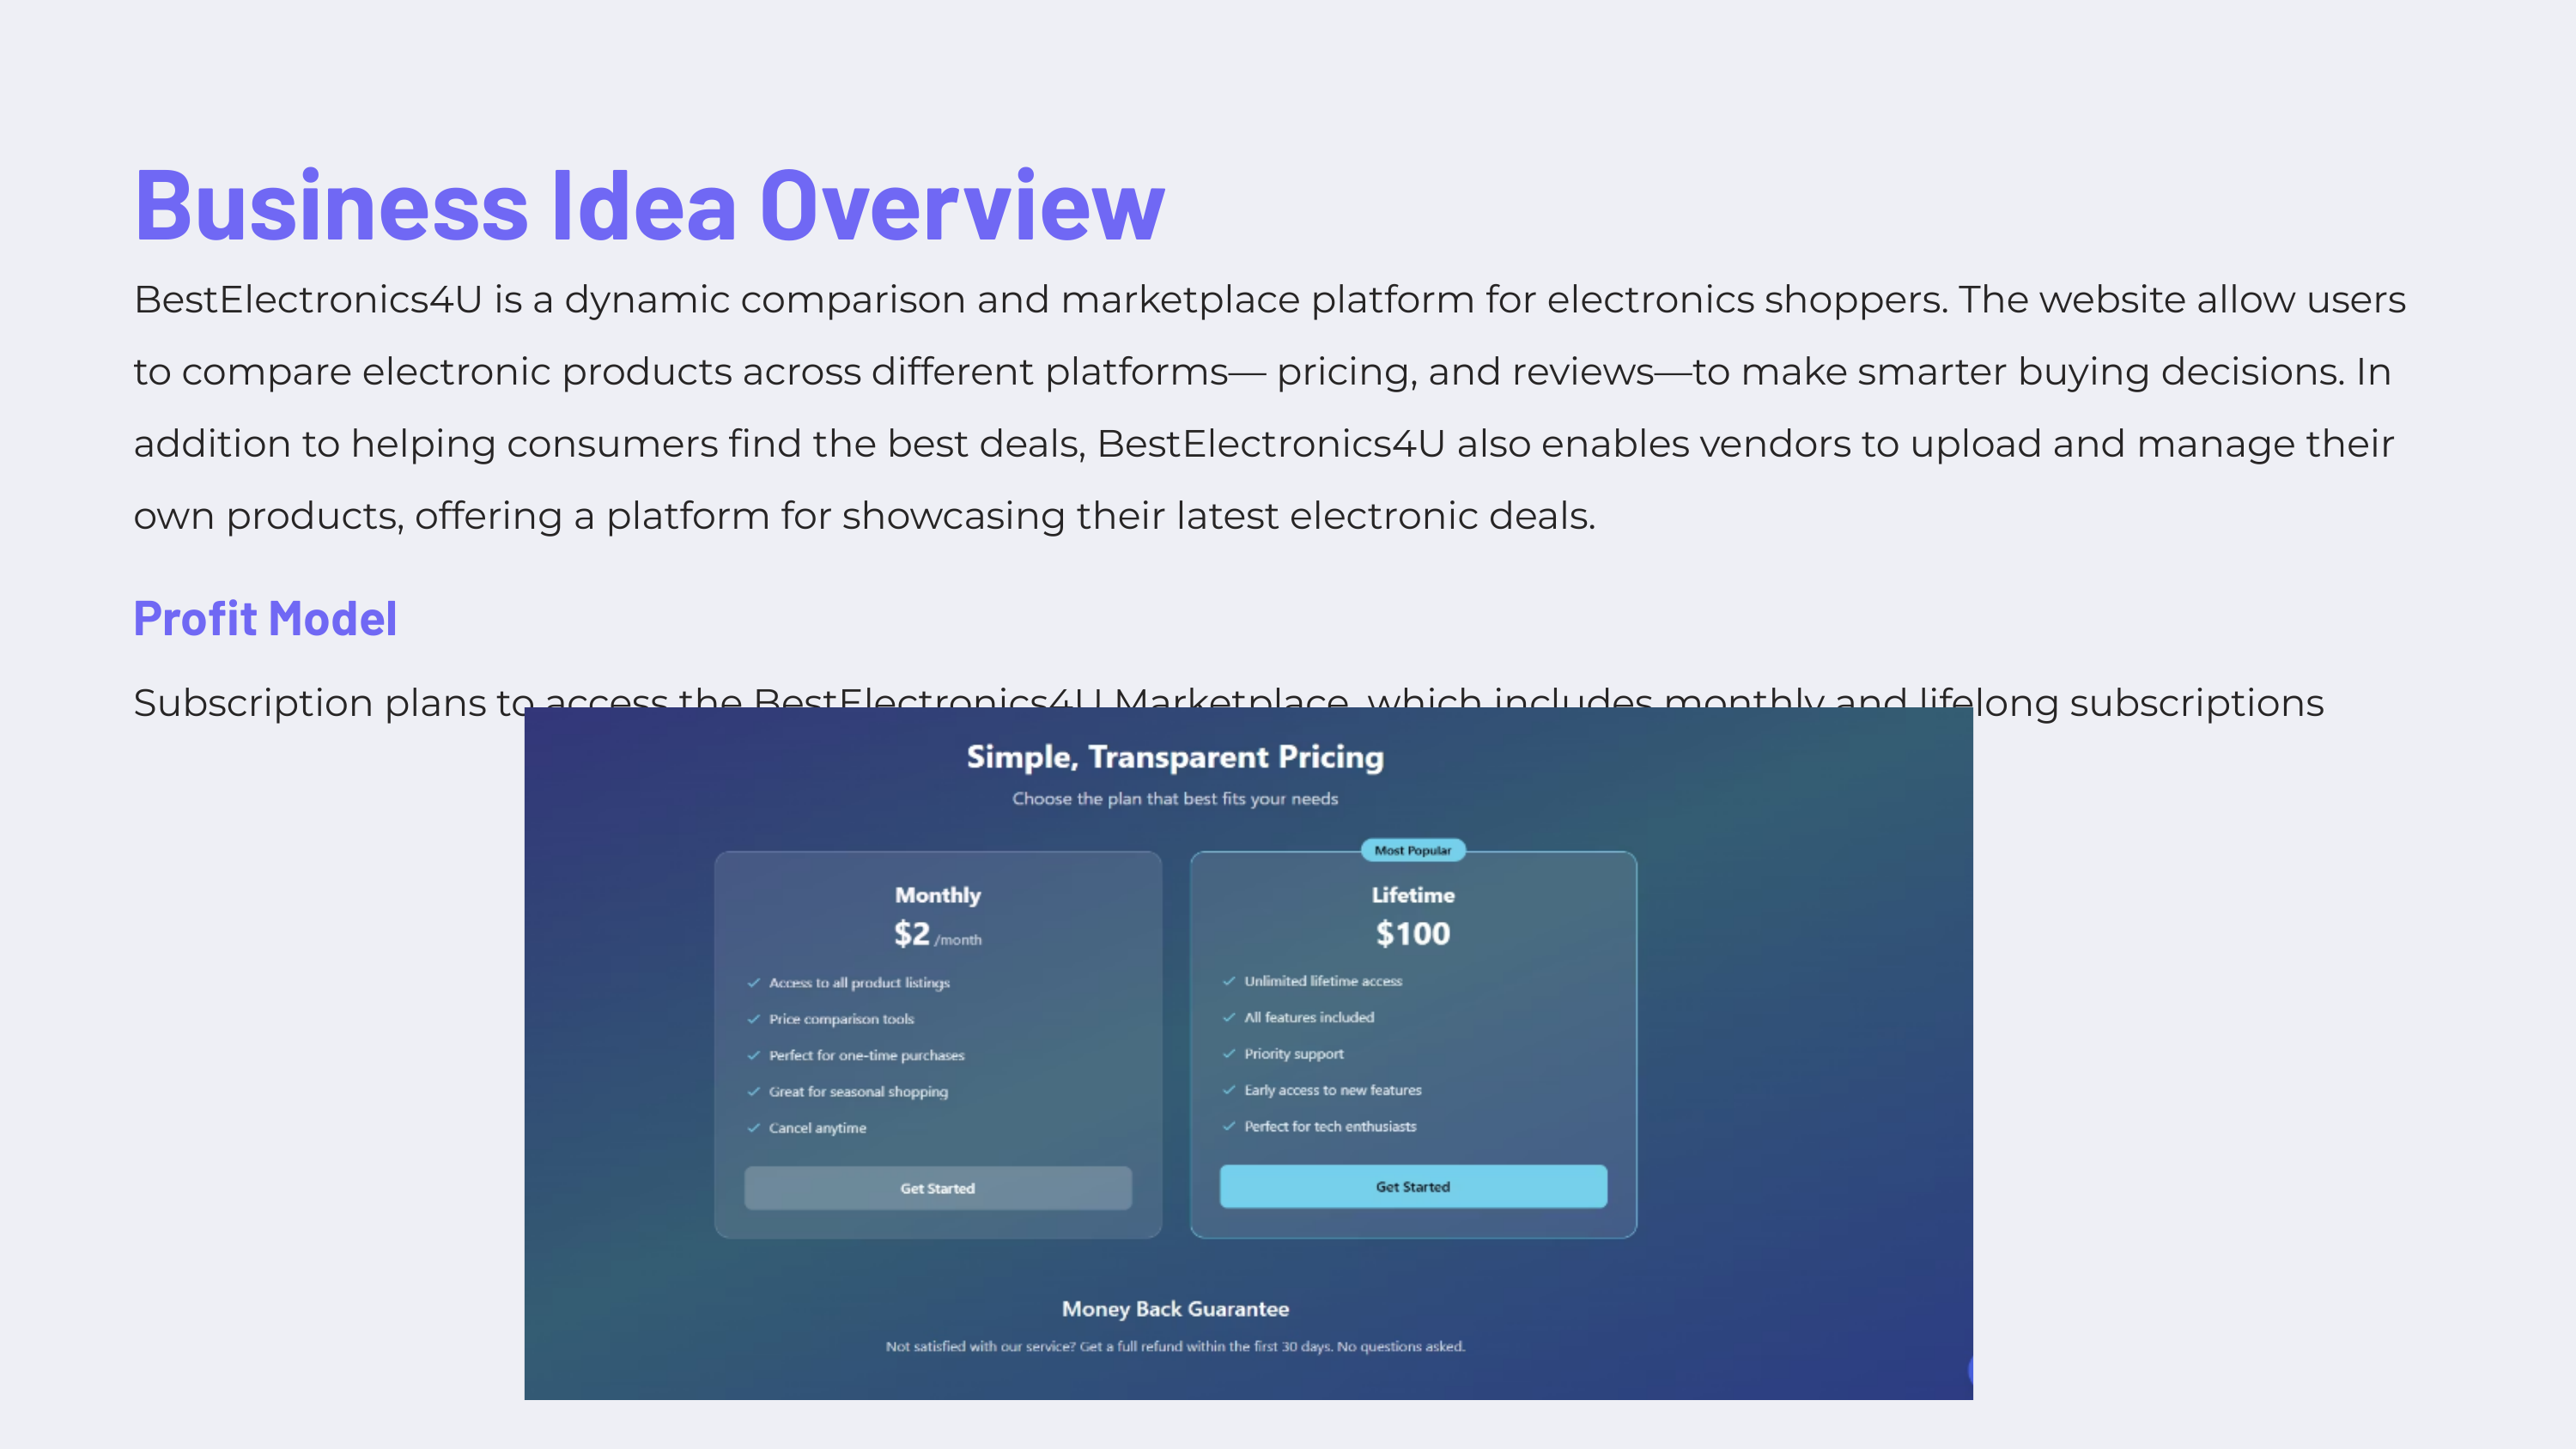

Business Idea Overview

BestElectronics4U is a dynamic comparison and marketplace platform for electronics shoppers. The website allow users to compare electronic products across different platforms— pricing, and reviews—to make smarter buying decisions. In addition to helping consumers find the best deals, BestElectronics4U also enables vendors to upload and manage their own products, offering a platform for showcasing their latest electronic deals.

Profit Model

Subscription plans to access the BestElectronics4U Marketplace, which includes monthly and lifelong subscriptions